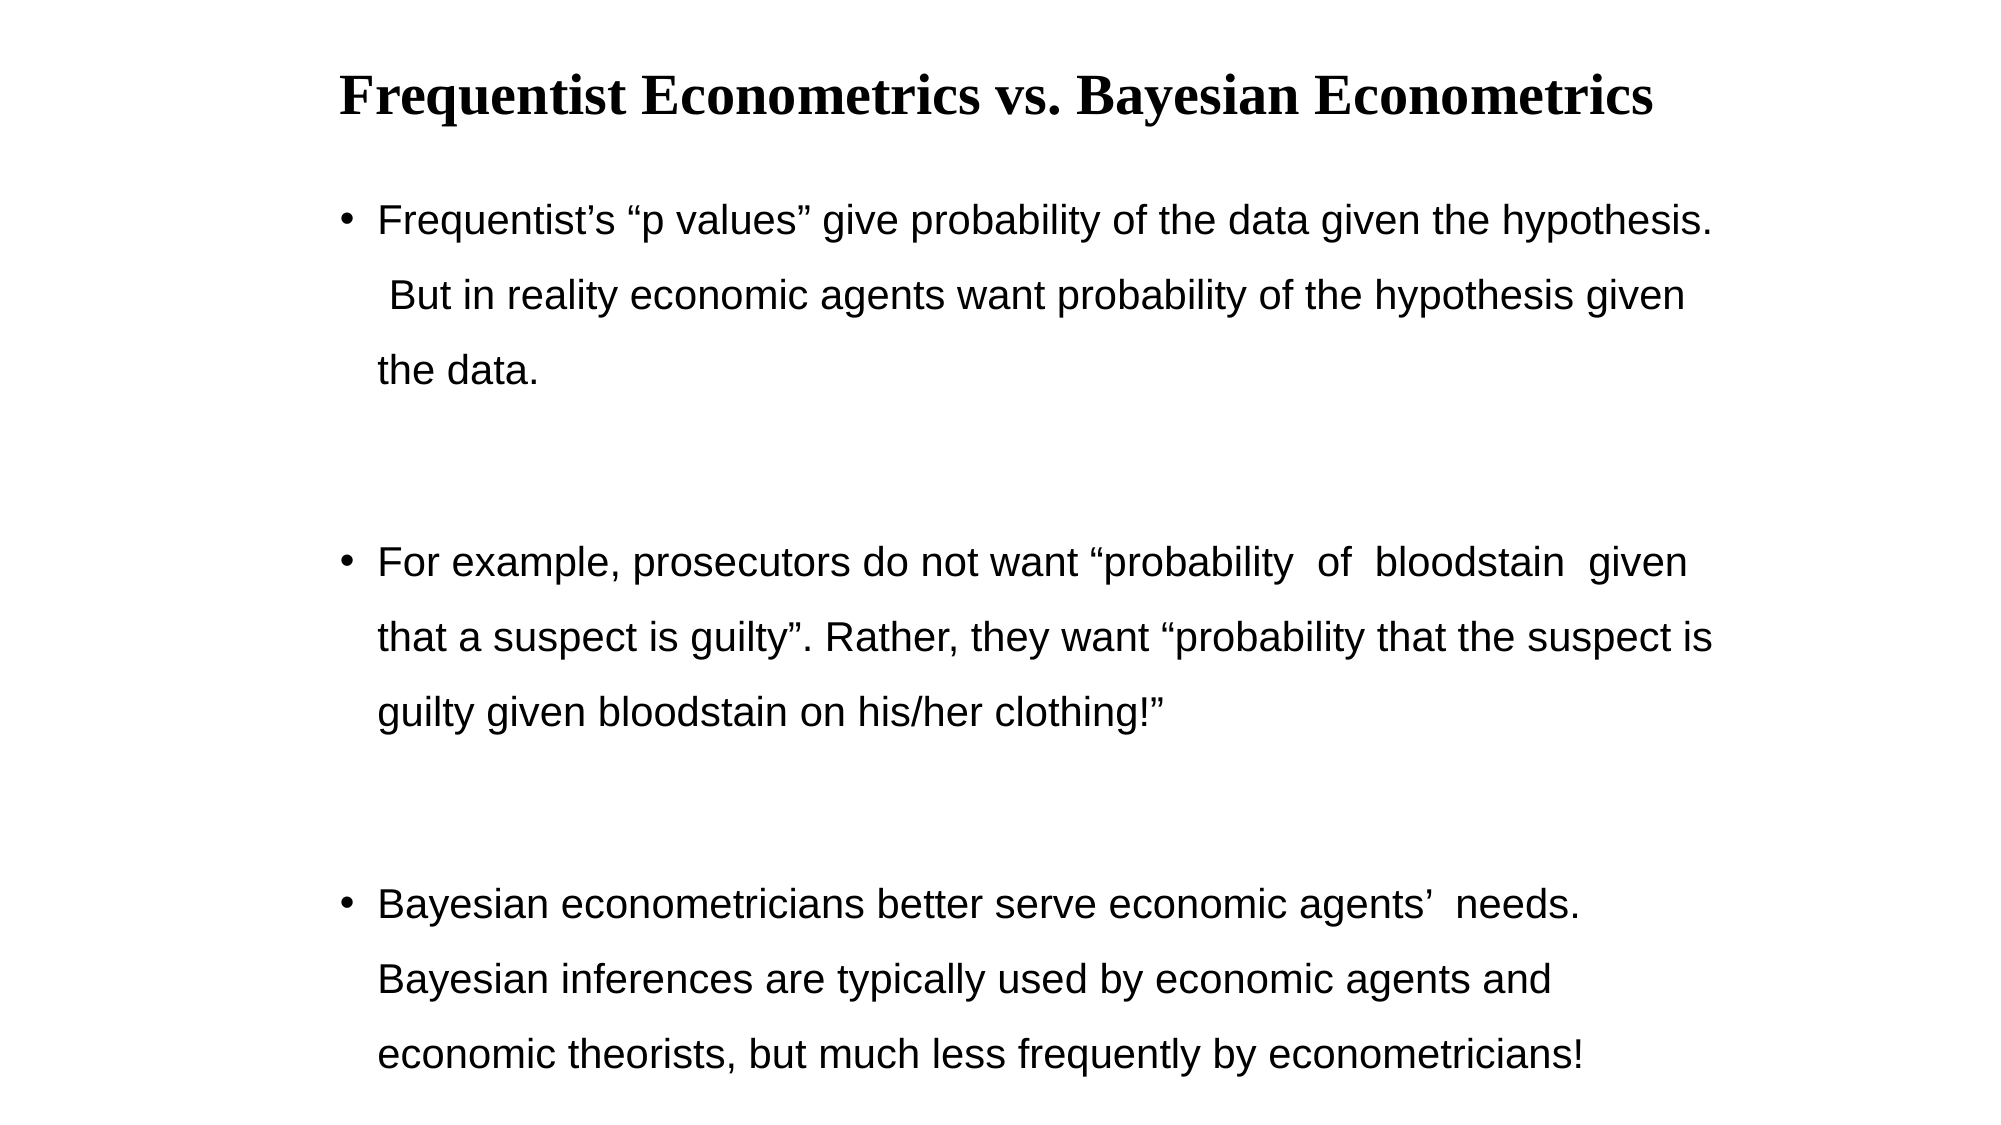

# Frequentist Econometrics vs. Bayesian Econometrics
Frequentist’s “p values” give probability of the data given the hypothesis.  But in reality economic agents want probability of the hypothesis given the data.

For example, prosecutors do not want “probability  of  bloodstain  given that a suspect is guilty”. Rather, they want “probability that the suspect is guilty given bloodstain on his/her clothing!”

Bayesian econometricians better serve economic agents’  needs. Bayesian inferences are typically used by economic agents and economic theorists, but much less frequently by econometricians!